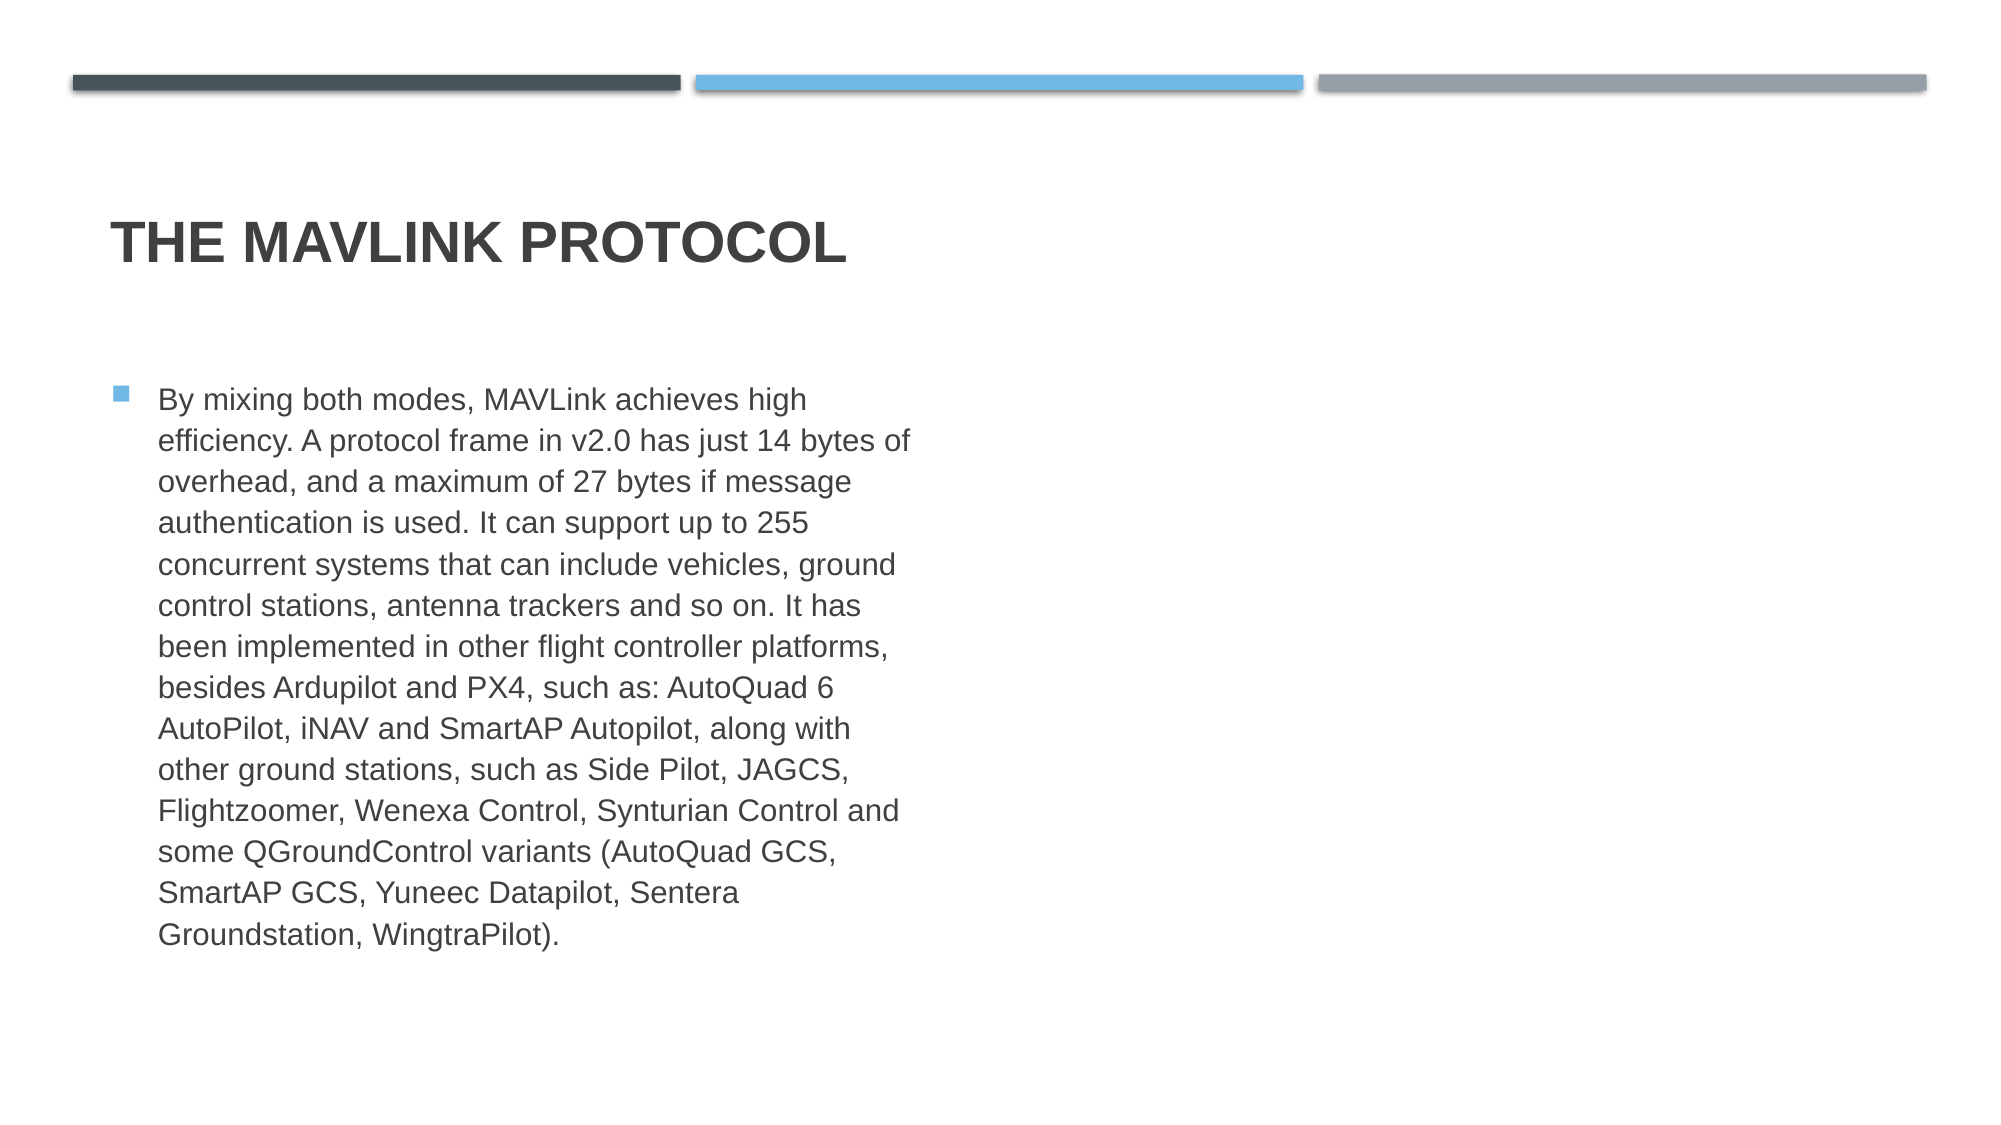

# THE MAVLINK PROTOCOL
By mixing both modes, MAVLink achieves high efficiency. A protocol frame in v2.0 has just 14 bytes of overhead, and a maximum of 27 bytes if message authentication is used. It can support up to 255 concurrent systems that can include vehicles, ground control stations, antenna trackers and so on. It has been implemented in other flight controller platforms, besides Ardupilot and PX4, such as: AutoQuad 6 AutoPilot, iNAV and SmartAP Autopilot, along with other ground stations, such as Side Pilot, JAGCS, Flightzoomer, Wenexa Control, Synturian Control and some QGroundControl variants (AutoQuad GCS, SmartAP GCS, Yuneec Datapilot, Sentera Groundstation, WingtraPilot).